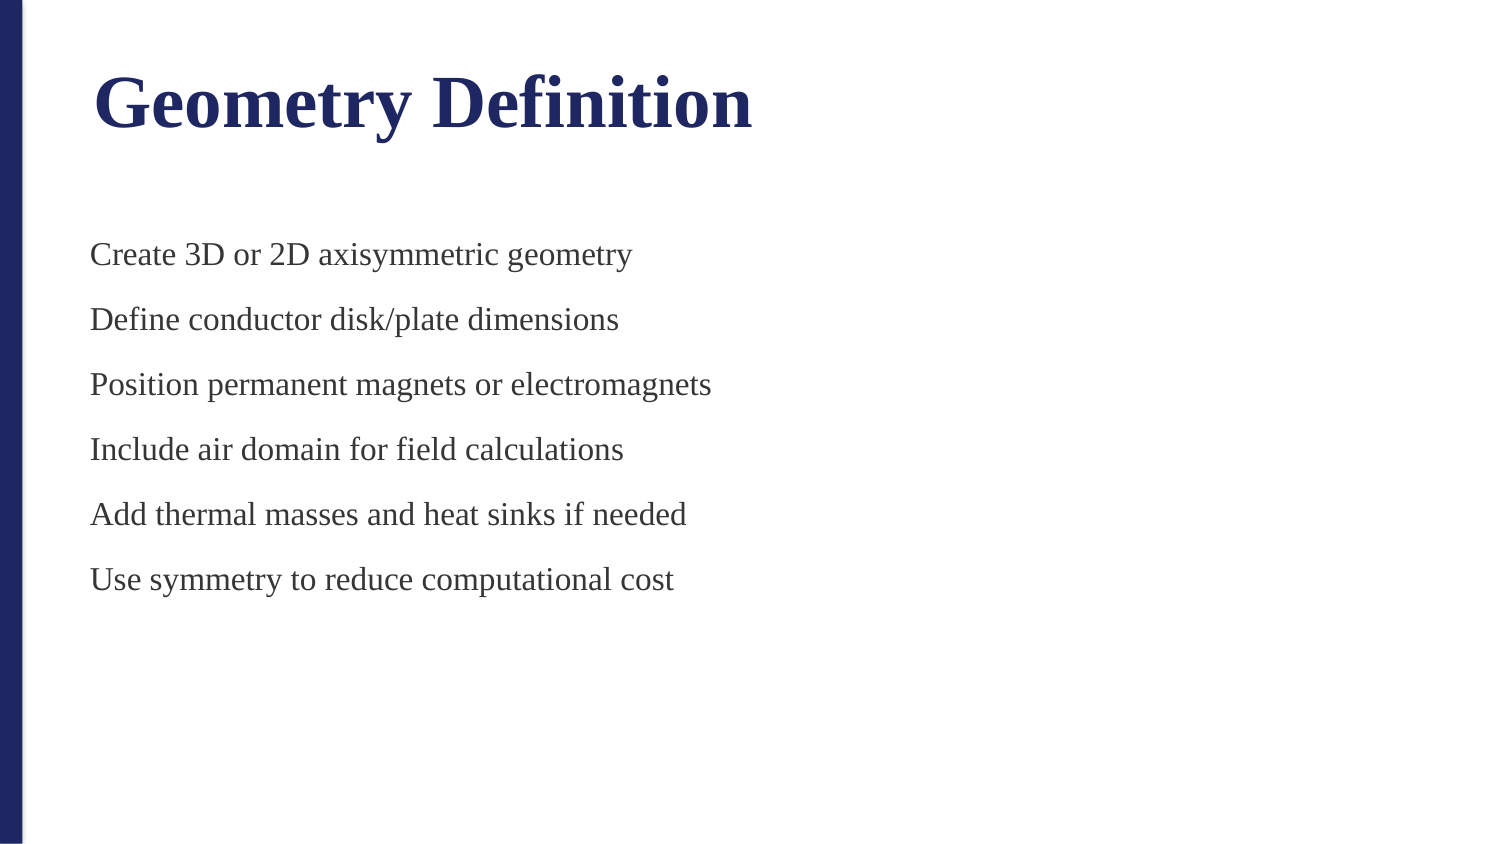

Geometry Definition

Create 3D or 2D axisymmetric geometry
Define conductor disk/plate dimensions
Position permanent magnets or electromagnets
Include air domain for field calculations
Add thermal masses and heat sinks if needed
Use symmetry to reduce computational cost